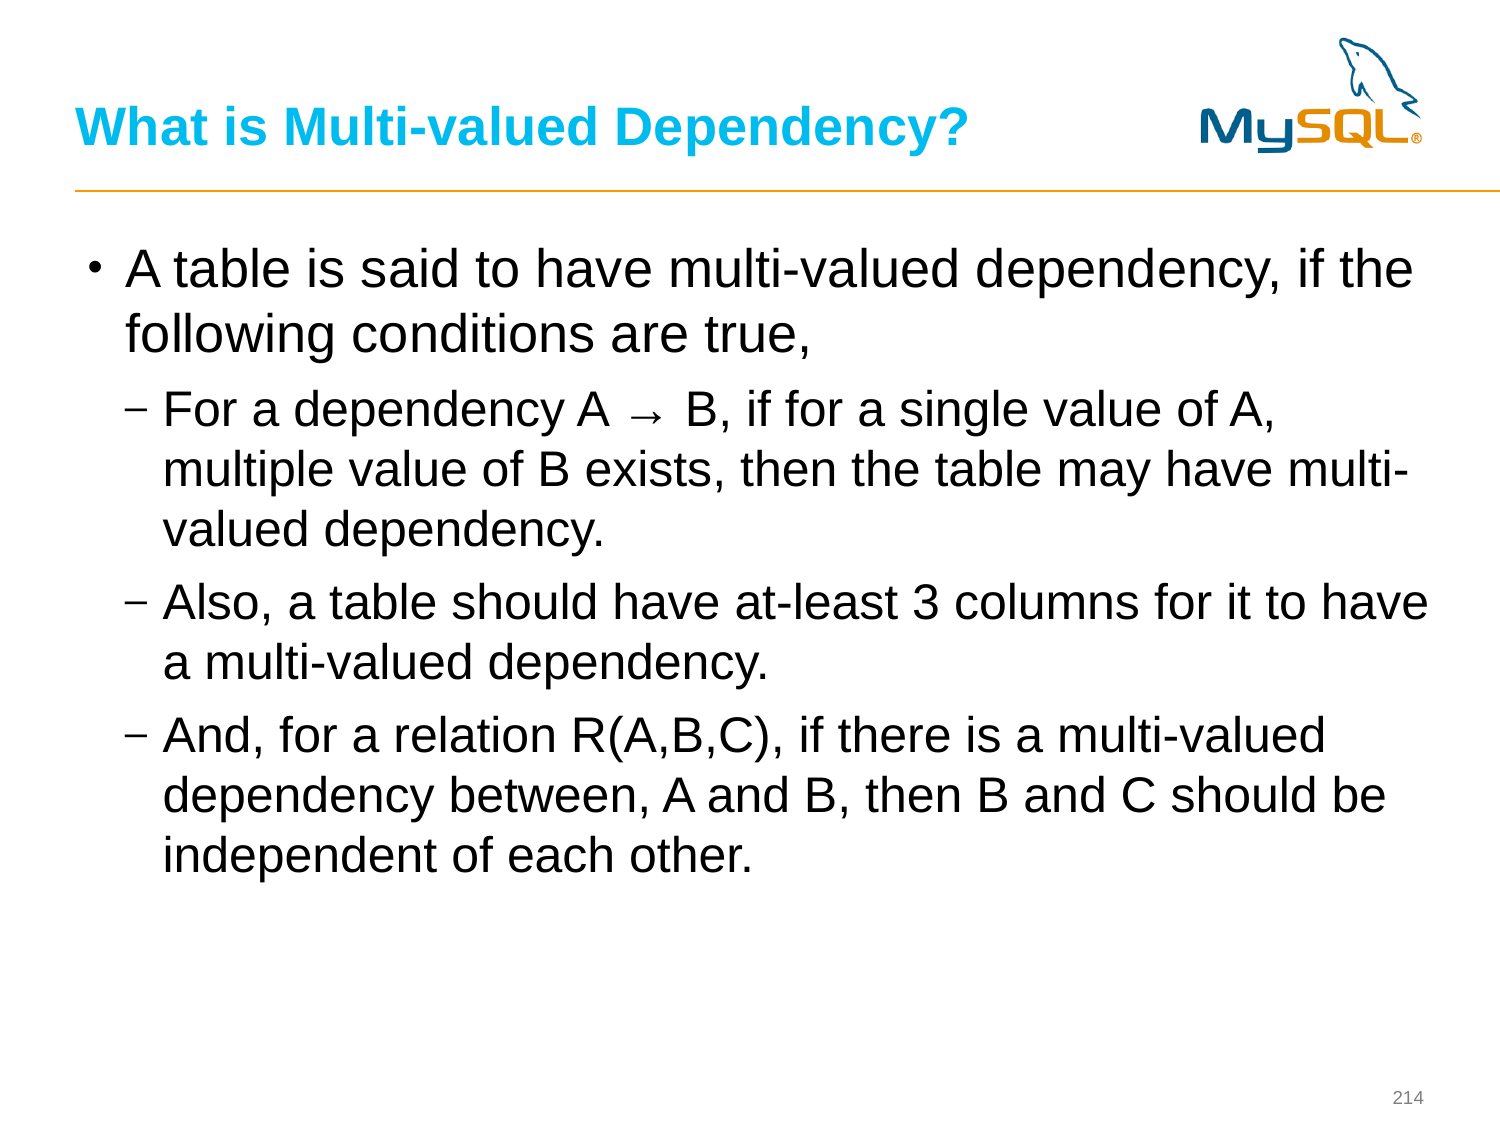

# What is Multi-valued Dependency?
A table is said to have multi-valued dependency, if the following conditions are true,
For a dependency A → B, if for a single value of A, multiple value of B exists, then the table may have multi-valued dependency.
Also, a table should have at-least 3 columns for it to have a multi-valued dependency.
And, for a relation R(A,B,C), if there is a multi-valued dependency between, A and B, then B and C should be independent of each other.